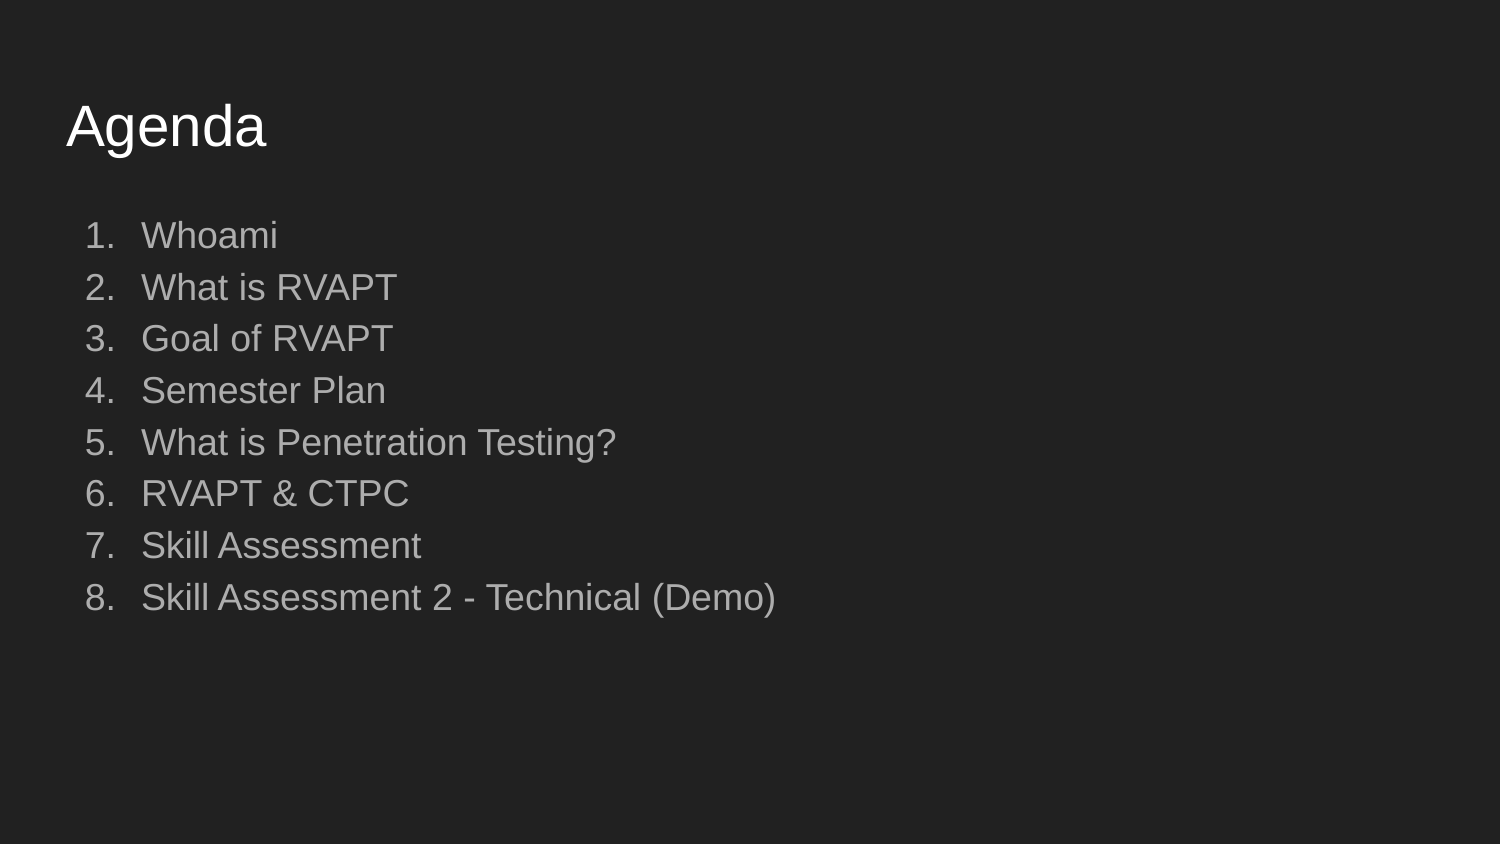

# Agenda
Whoami
What is RVAPT
Goal of RVAPT
Semester Plan
What is Penetration Testing?
RVAPT & CTPC
Skill Assessment
Skill Assessment 2 - Technical (Demo)